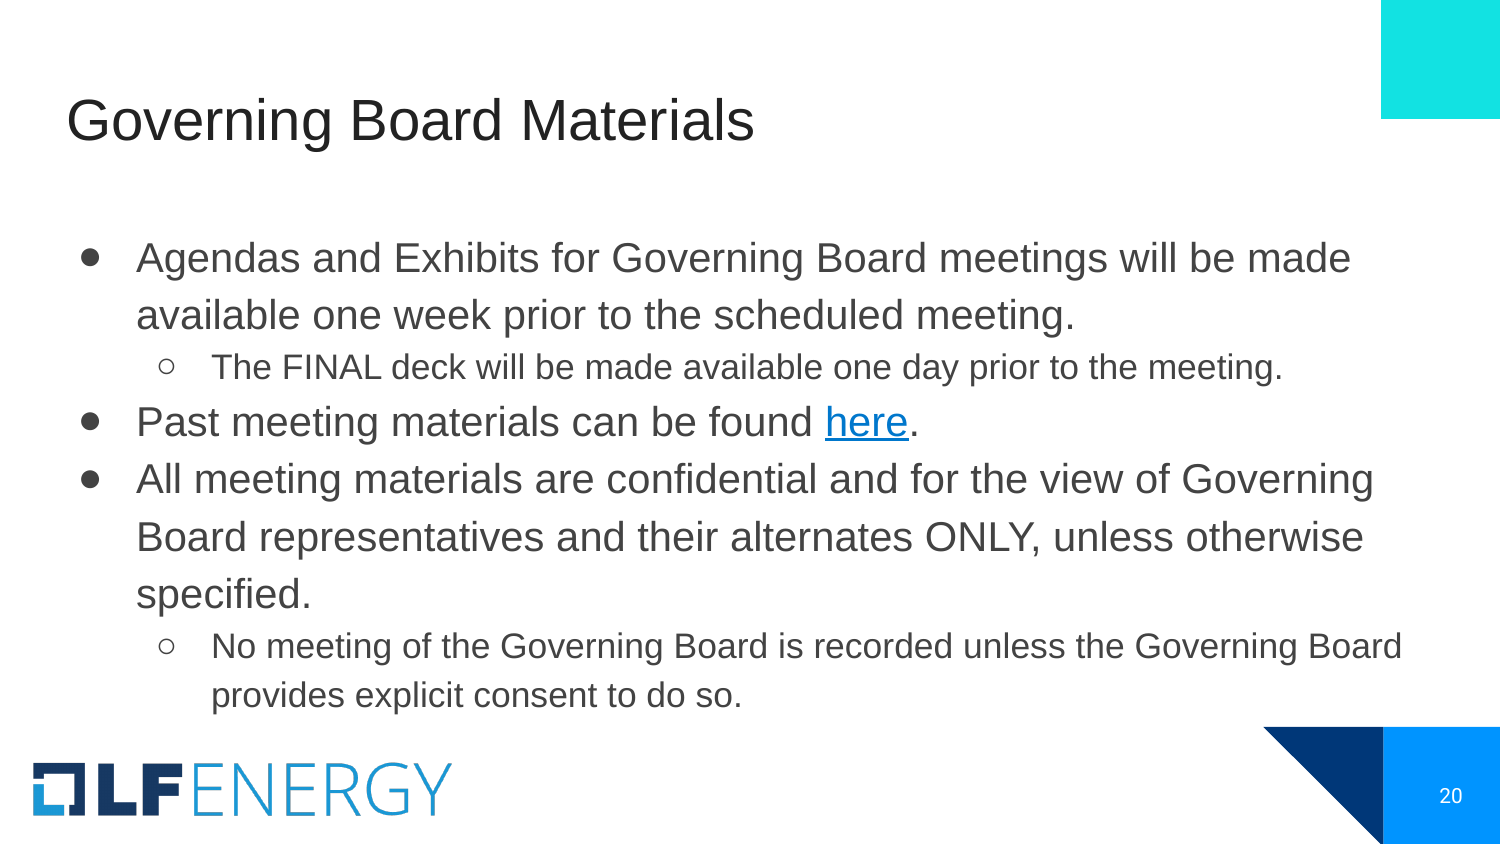

# Governing Board Materials
Agendas and Exhibits for Governing Board meetings will be made available one week prior to the scheduled meeting.
The FINAL deck will be made available one day prior to the meeting.
Past meeting materials can be found here.
All meeting materials are confidential and for the view of Governing Board representatives and their alternates ONLY, unless otherwise specified.
No meeting of the Governing Board is recorded unless the Governing Board provides explicit consent to do so.
20